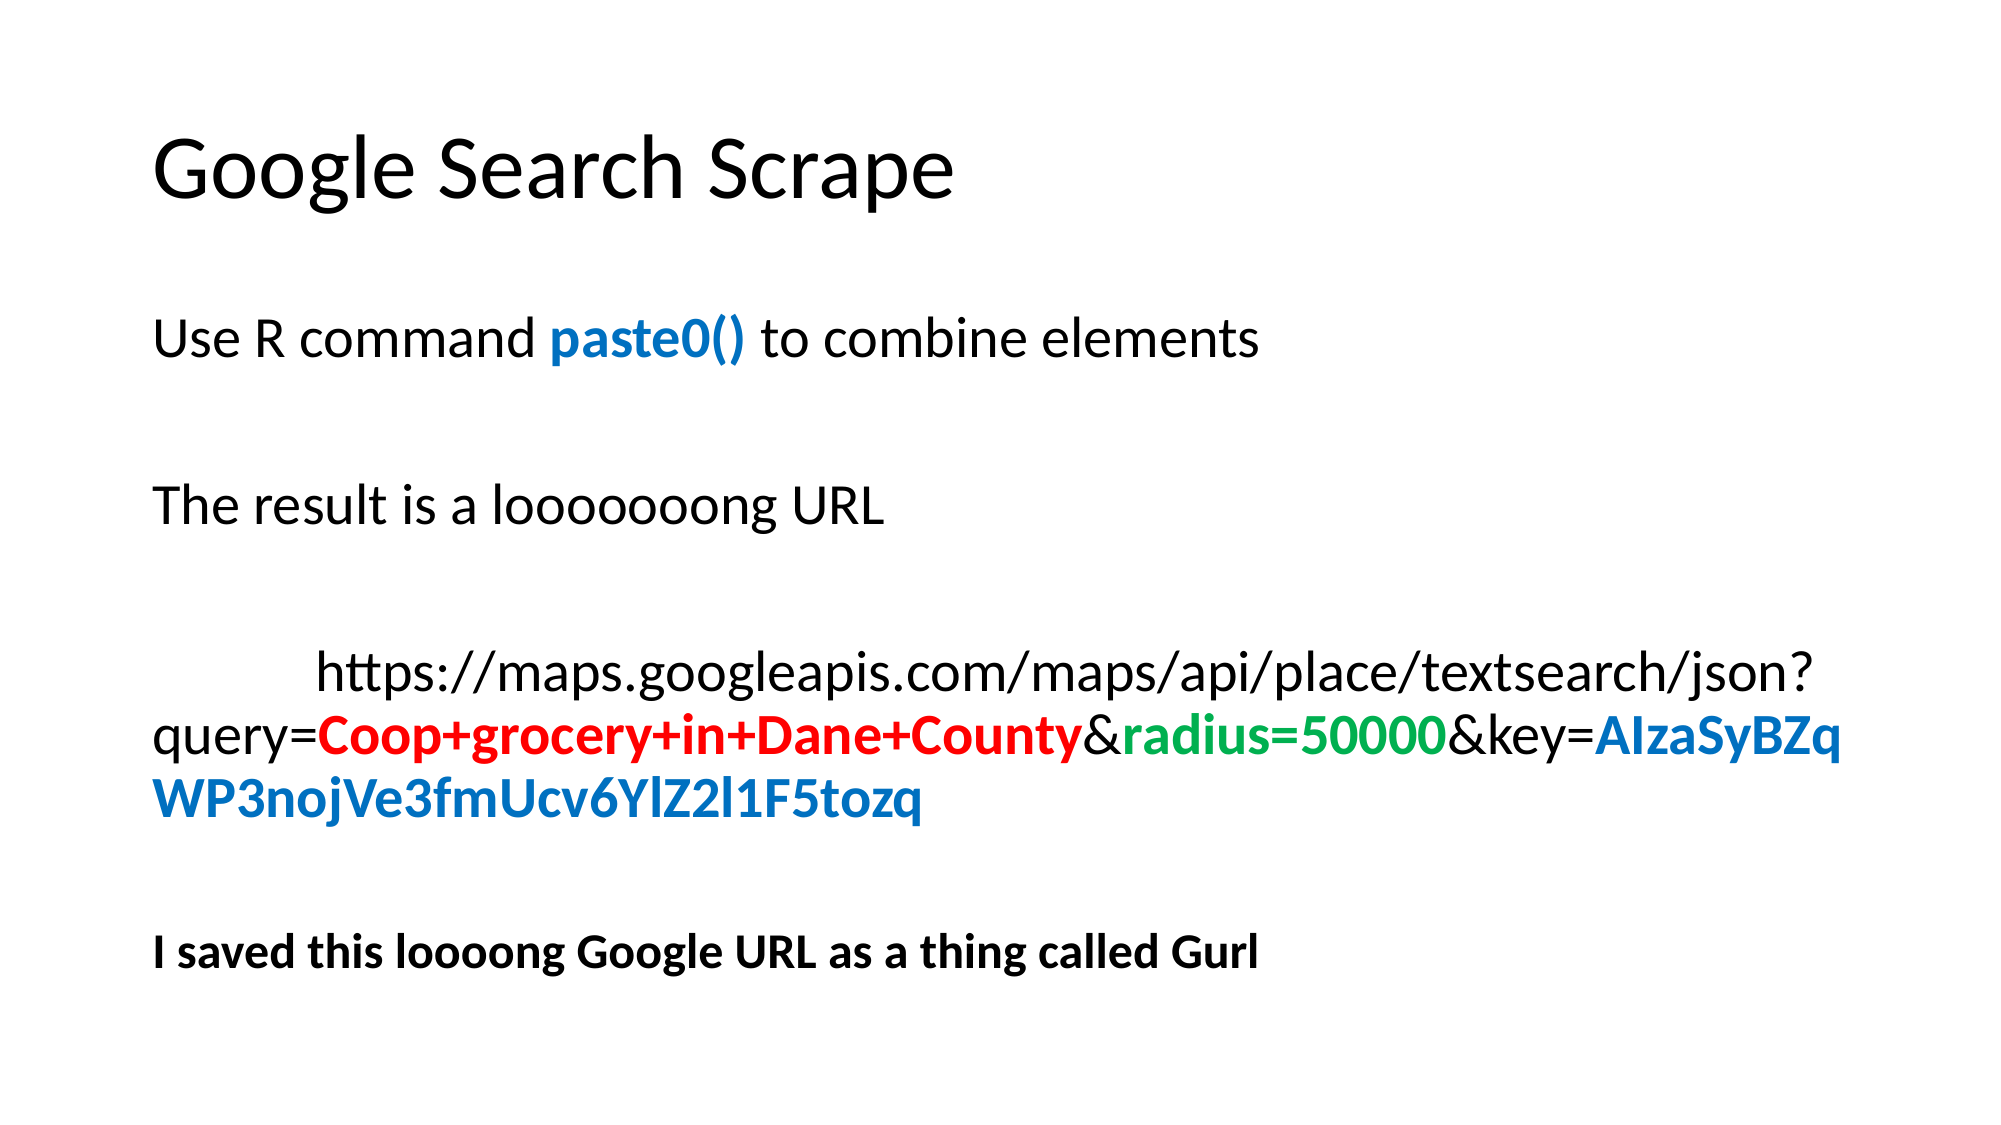

# Google Search Scrape
Use R command paste0() to combine elements

The result is a looooooong URL

	 https://maps.googleapis.com/maps/api/place/textsearch/json?query=Coop+grocery+in+Dane+County&radius=50000&key=AIzaSyBZqWP3nojVe3fmUcv6YlZ2l1F5tozq

I saved this loooong Google URL as a thing called Gurl